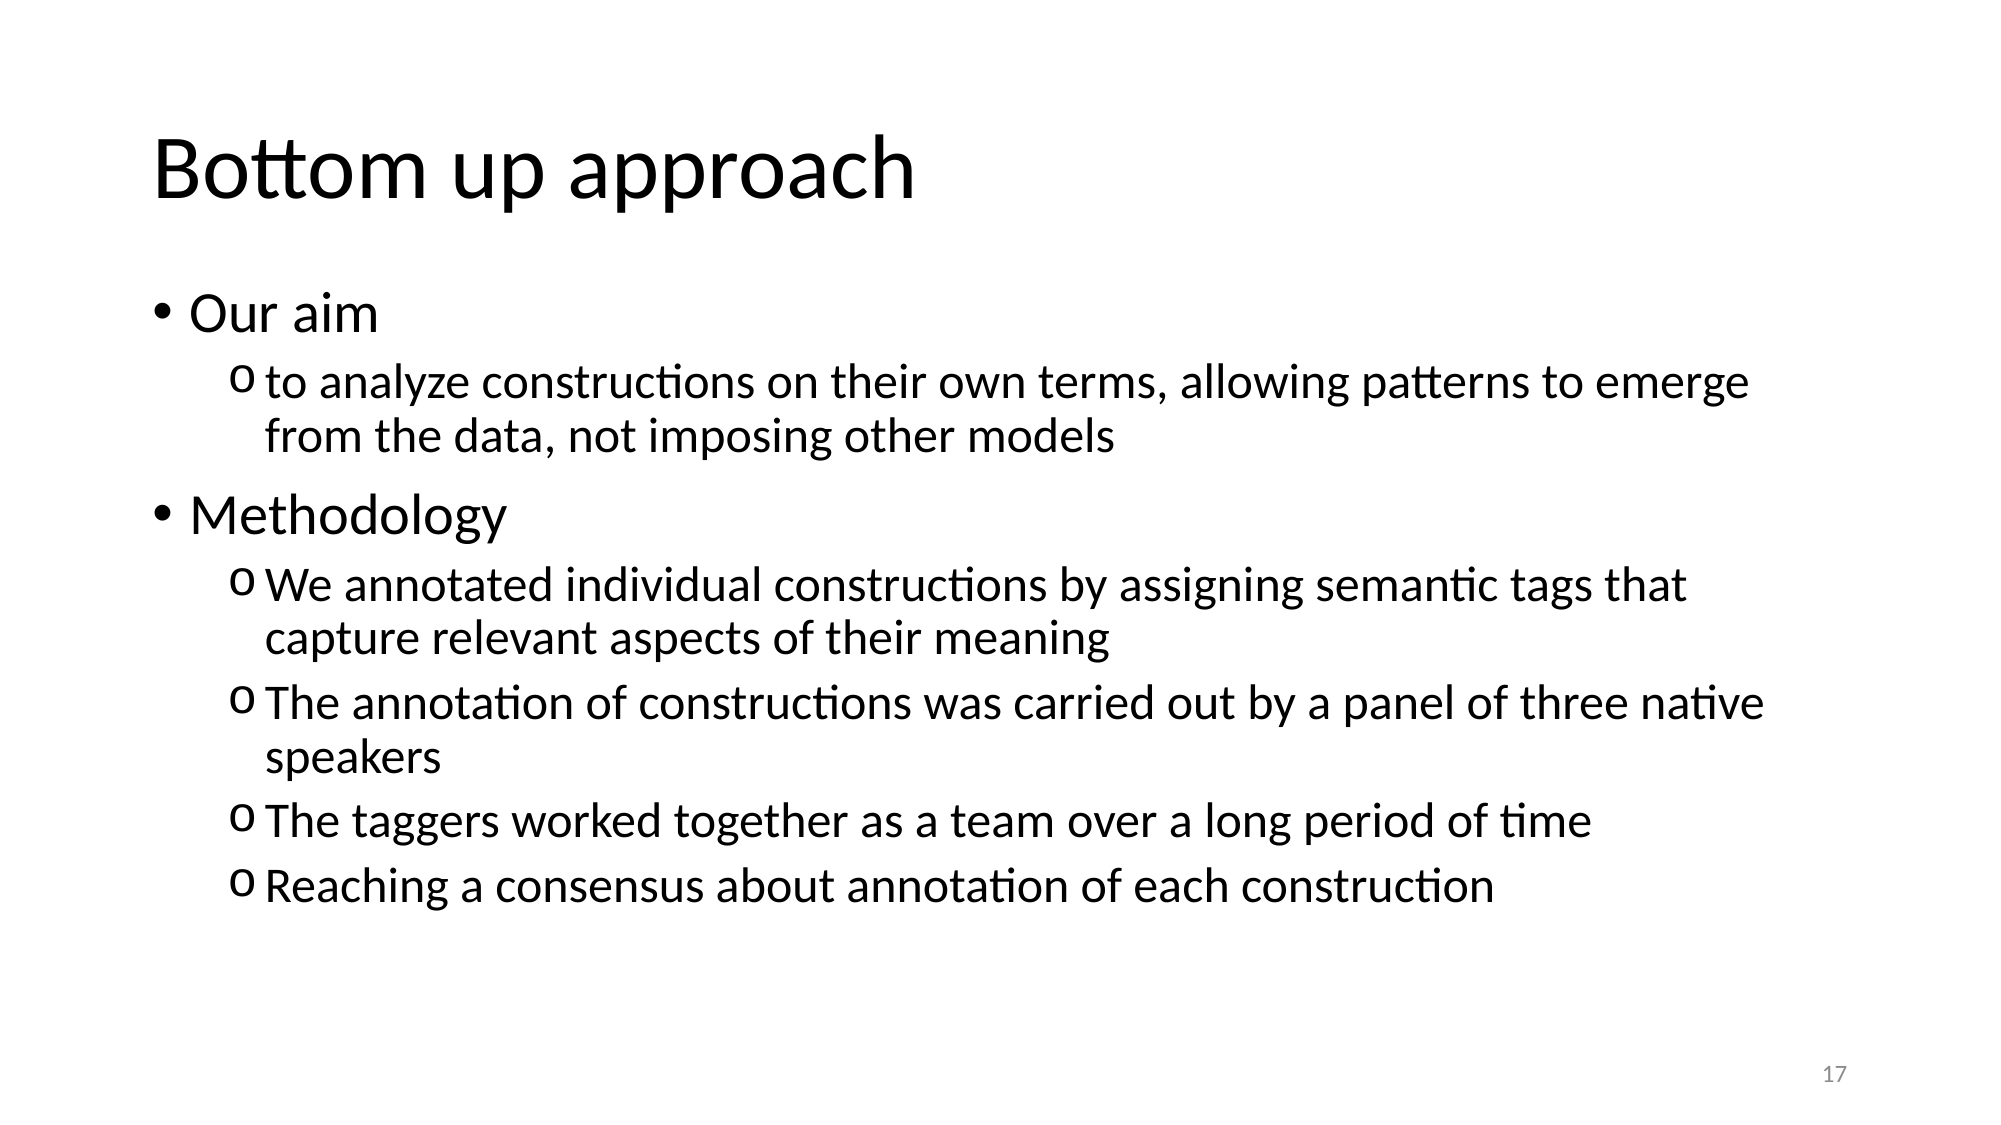

# Bottom up approach
Our aim
to analyze constructions on their own terms, allowing patterns to emerge from the data, not imposing other models
Methodology
We annotated individual constructions by assigning semantic tags that capture relevant aspects of their meaning
The annotation of constructions was carried out by a panel of three native speakers
The taggers worked together as a team over a long period of time
Reaching a consensus about annotation of each construction
17